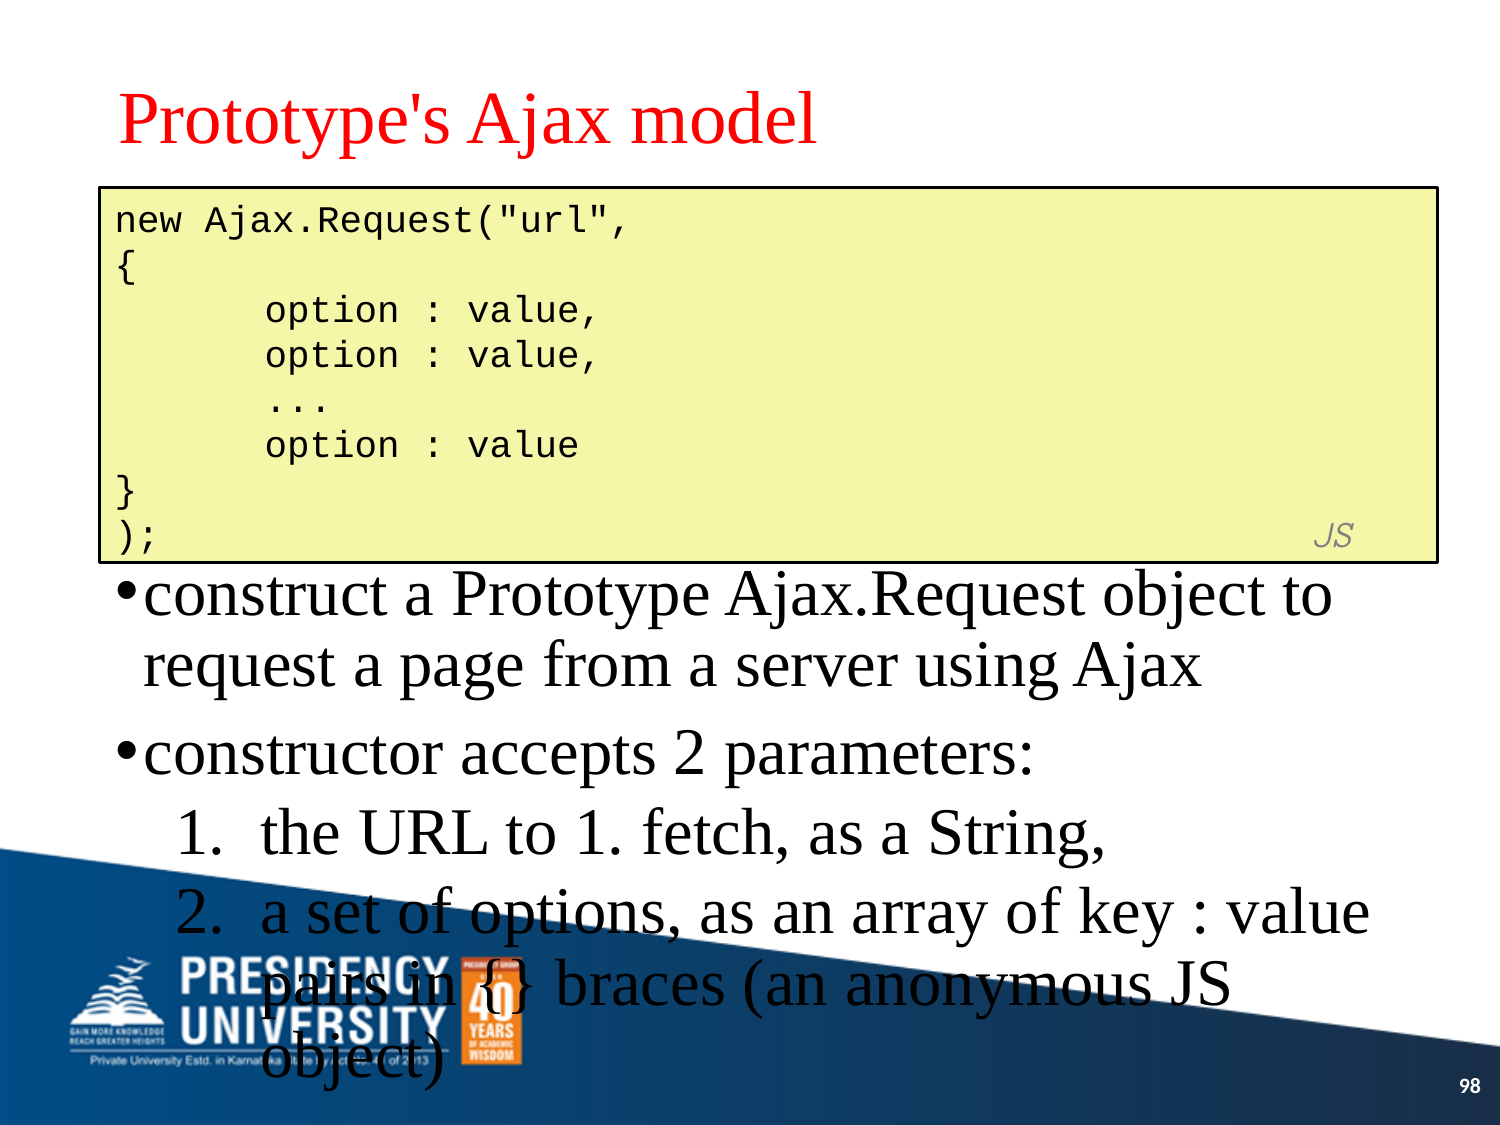

# Prototype's Ajax model
new Ajax.Request("url",
{
	option : value,
	option : value,
	...
	option : value
}
);				         			JS
construct a Prototype Ajax.Request object to request a page from a server using Ajax
constructor accepts 2 parameters:
the URL to 1. fetch, as a String,
a set of options, as an array of key : value pairs in {} braces (an anonymous JS object)
98